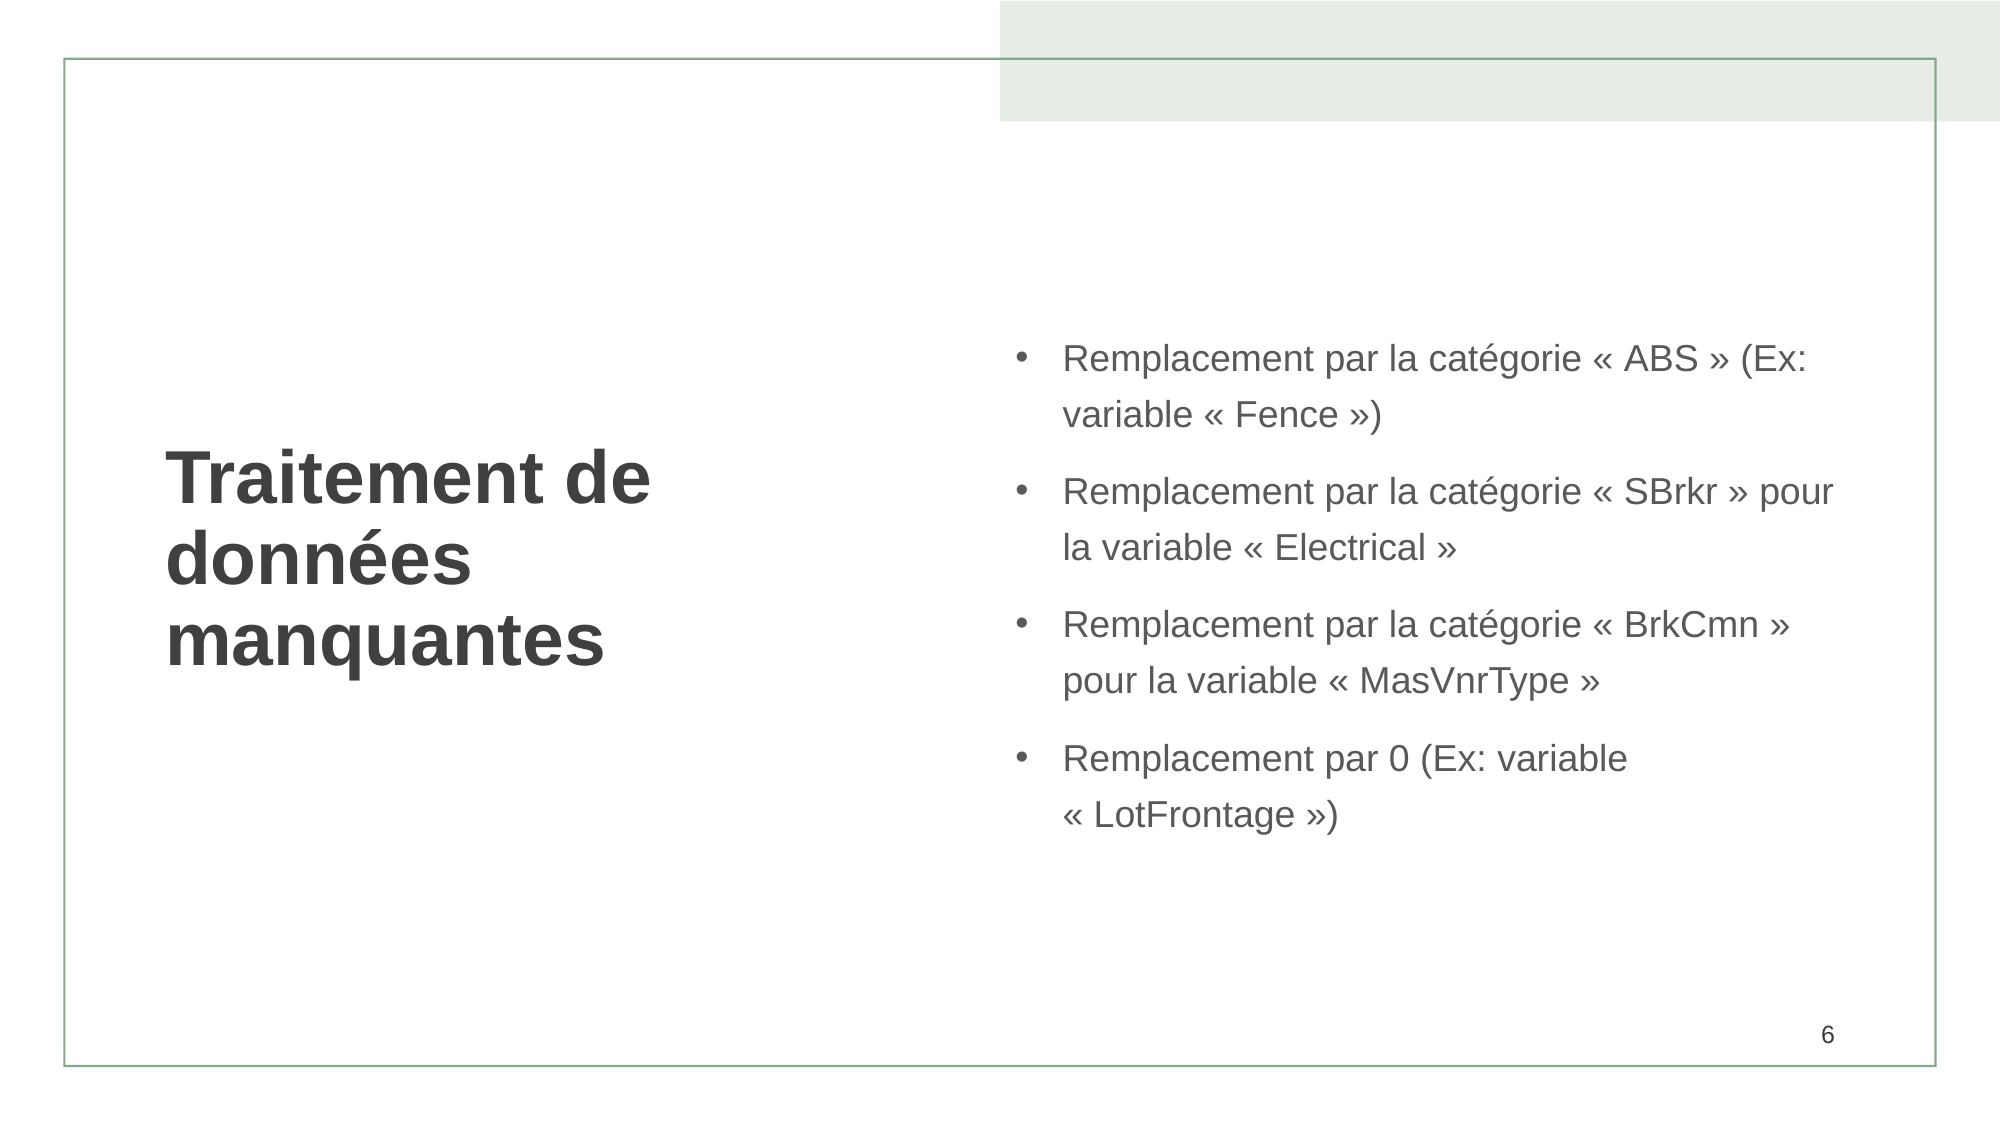

# Traitement de données manquantes
Remplacement par la catégorie « ABS » (Ex: variable « Fence »)
Remplacement par la catégorie « SBrkr » pour la variable « Electrical »
Remplacement par la catégorie « BrkCmn » pour la variable « MasVnrType »
Remplacement par 0 (Ex: variable « LotFrontage »)

6